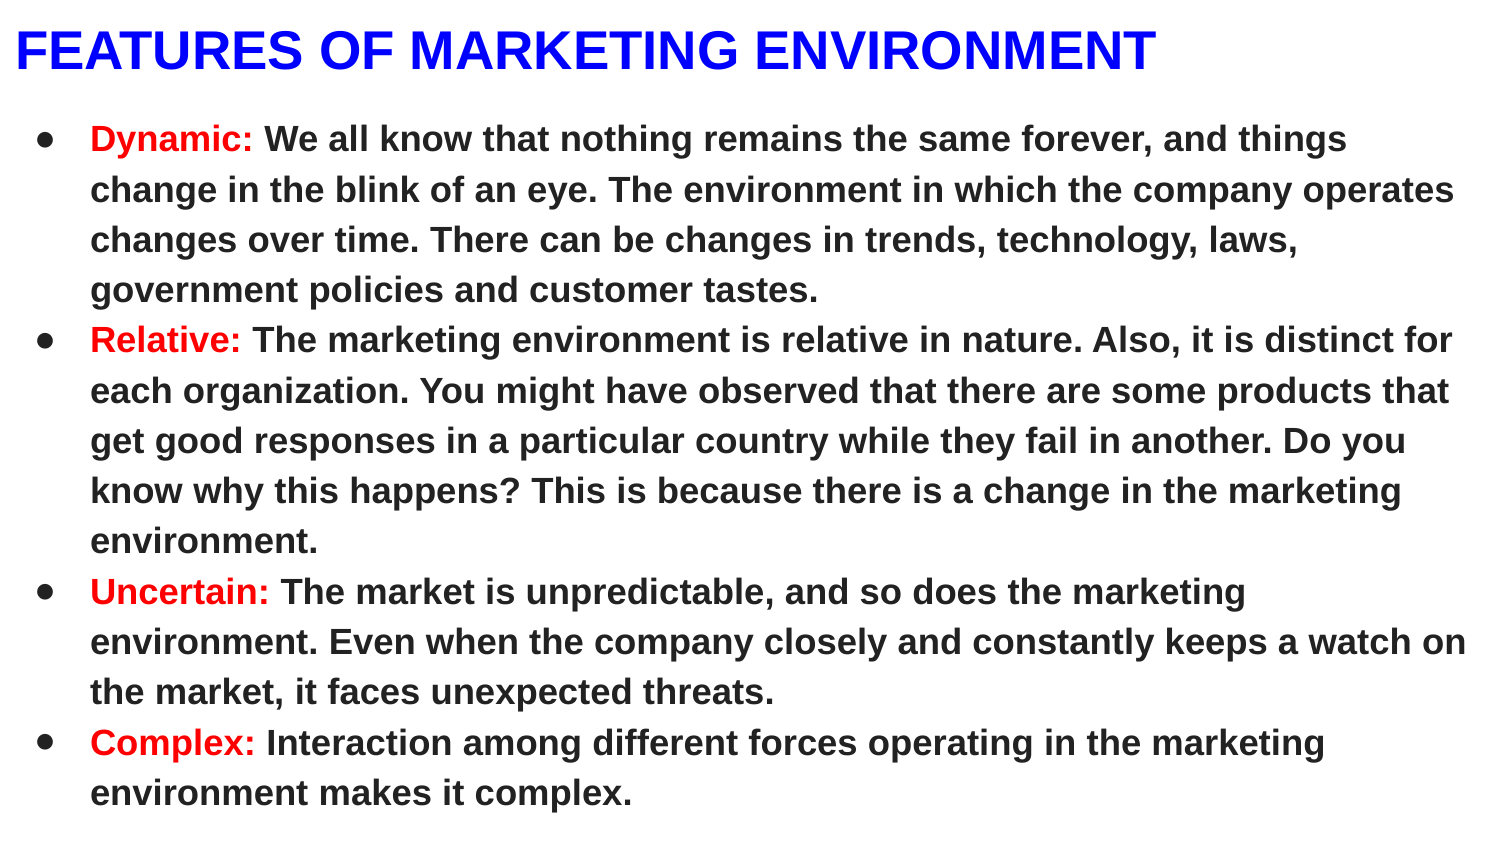

# FEATURES OF MARKETING ENVIRONMENT
Dynamic: We all know that nothing remains the same forever, and things change in the blink of an eye. The environment in which the company operates changes over time. There can be changes in trends, technology, laws, government policies and customer tastes.
Relative: The marketing environment is relative in nature. Also, it is distinct for each organization. You might have observed that there are some products that get good responses in a particular country while they fail in another. Do you know why this happens? This is because there is a change in the marketing environment.
Uncertain: The market is unpredictable, and so does the marketing environment. Even when the company closely and constantly keeps a watch on the market, it faces unexpected threats.
Complex: Interaction among different forces operating in the marketing environment makes it complex.